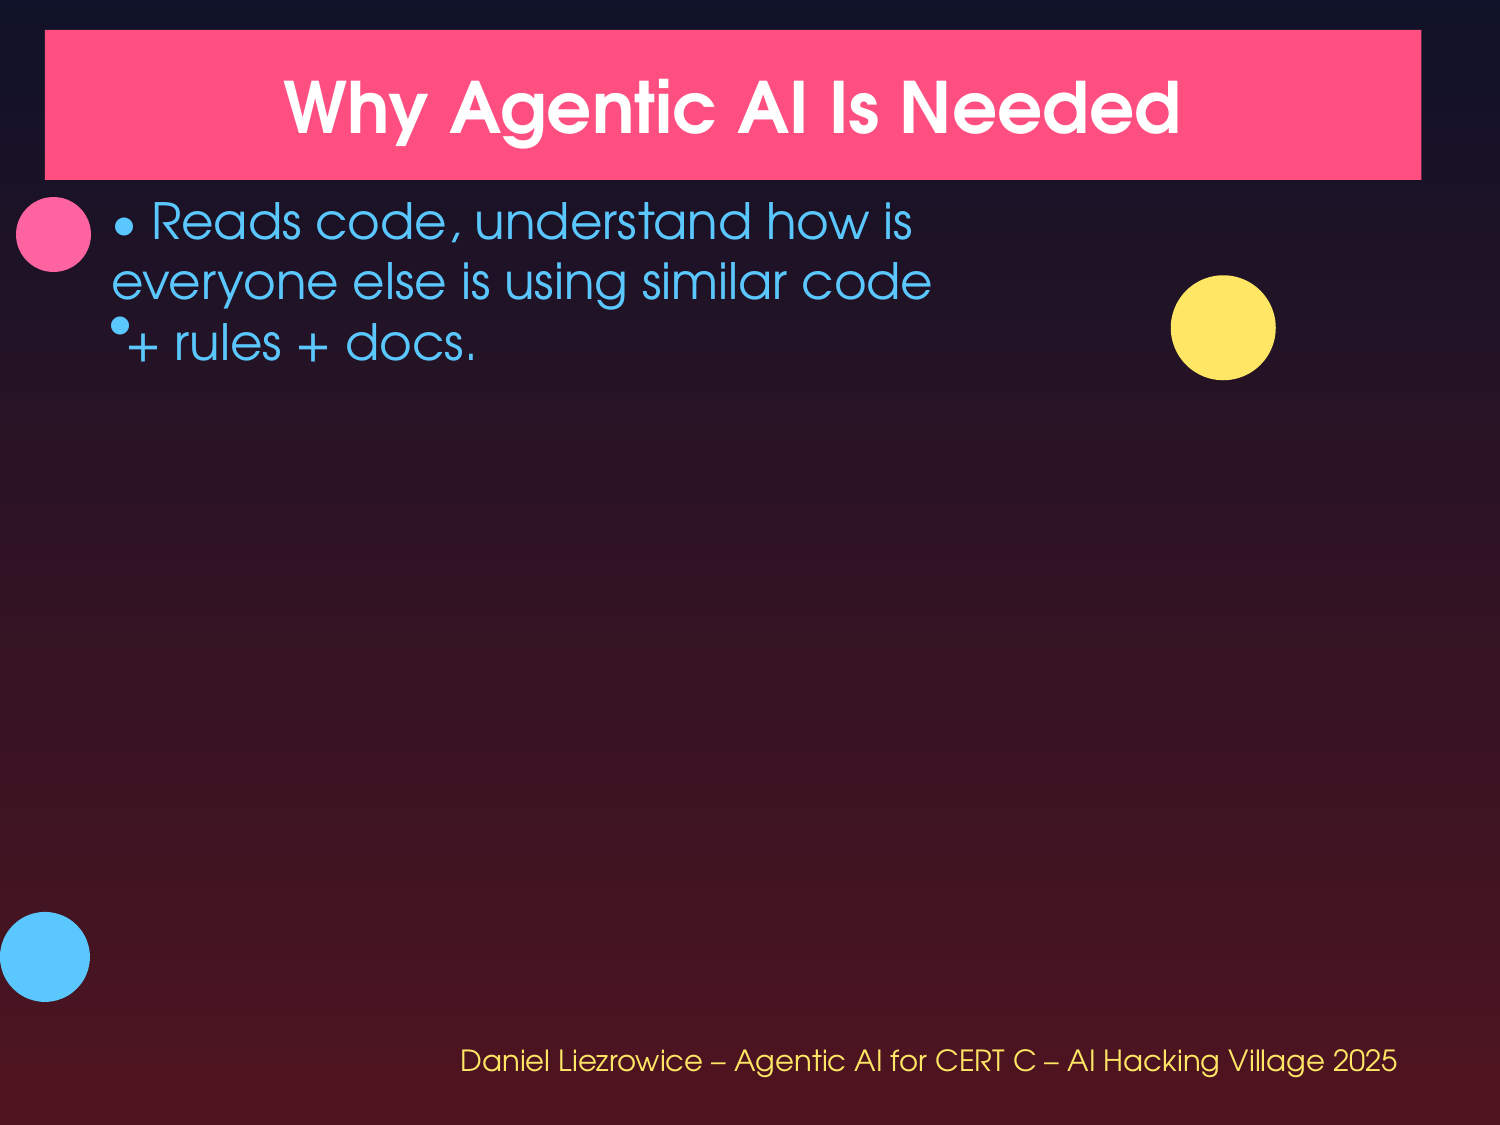

Why Agentic AI Is Needed
• Reads code, understand how is
everyone else is using similar code
 + rules + docs.

•

Daniel Liezrowice – Agentic AI for CERT C – AI Hacking Village 2025